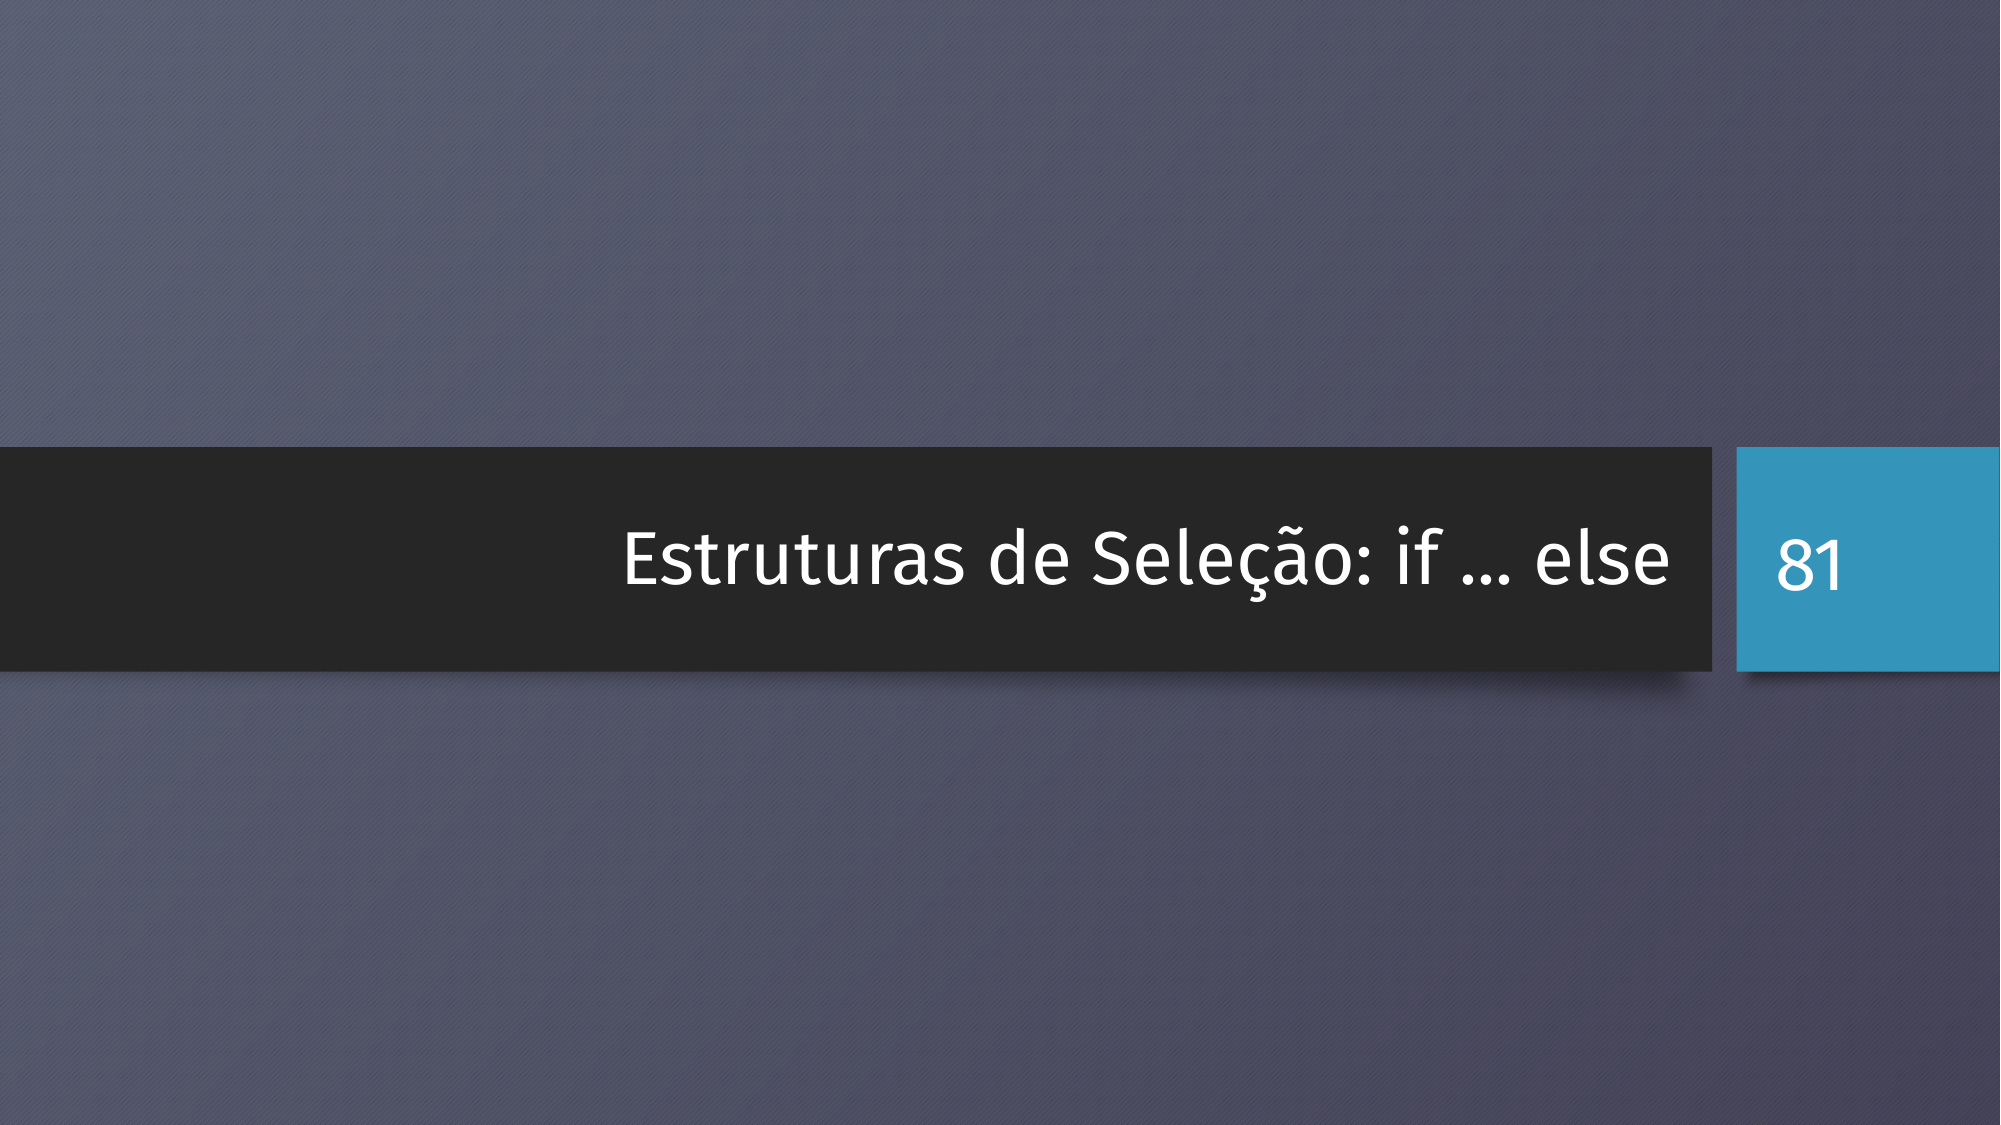

# Estruturas de Seleção: if ... else
81